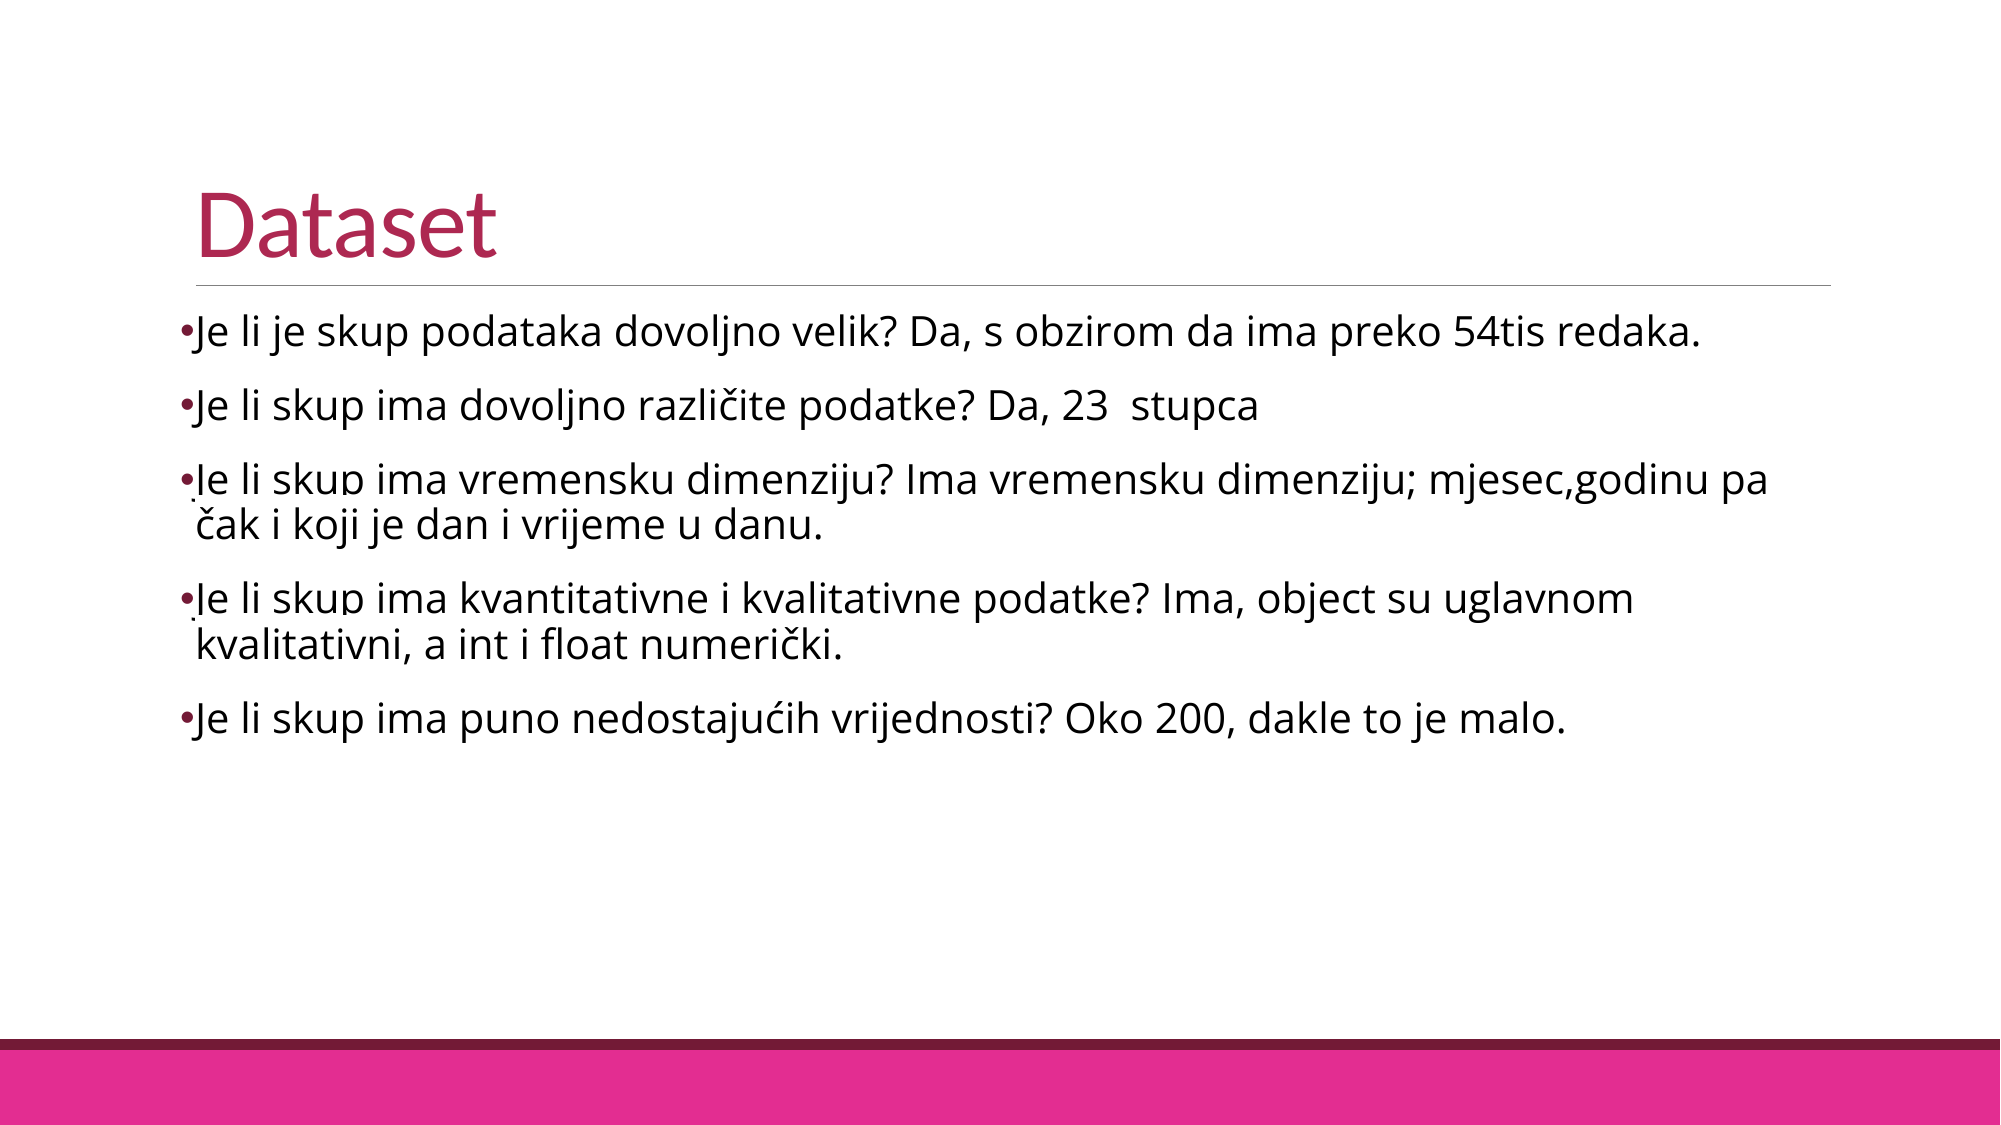

# Dataset
Je li je skup podataka dovoljno velik? Da, s obzirom da ima preko 54tis redaka.
Je li skup ima dovoljno različite podatke? Da, 23  stupca
Je li skup ima vremensku dimenziju? Ima vremensku dimenziju; mjesec,godinu pa čak i koji je dan i vrijeme u danu.
Je li skup ima kvantitativne i kvalitativne podatke? Ima, object su uglavnom kvalitativni, a int i float numerički.
Je li skup ima puno nedostajućih vrijednosti? Oko 200, dakle to je malo.